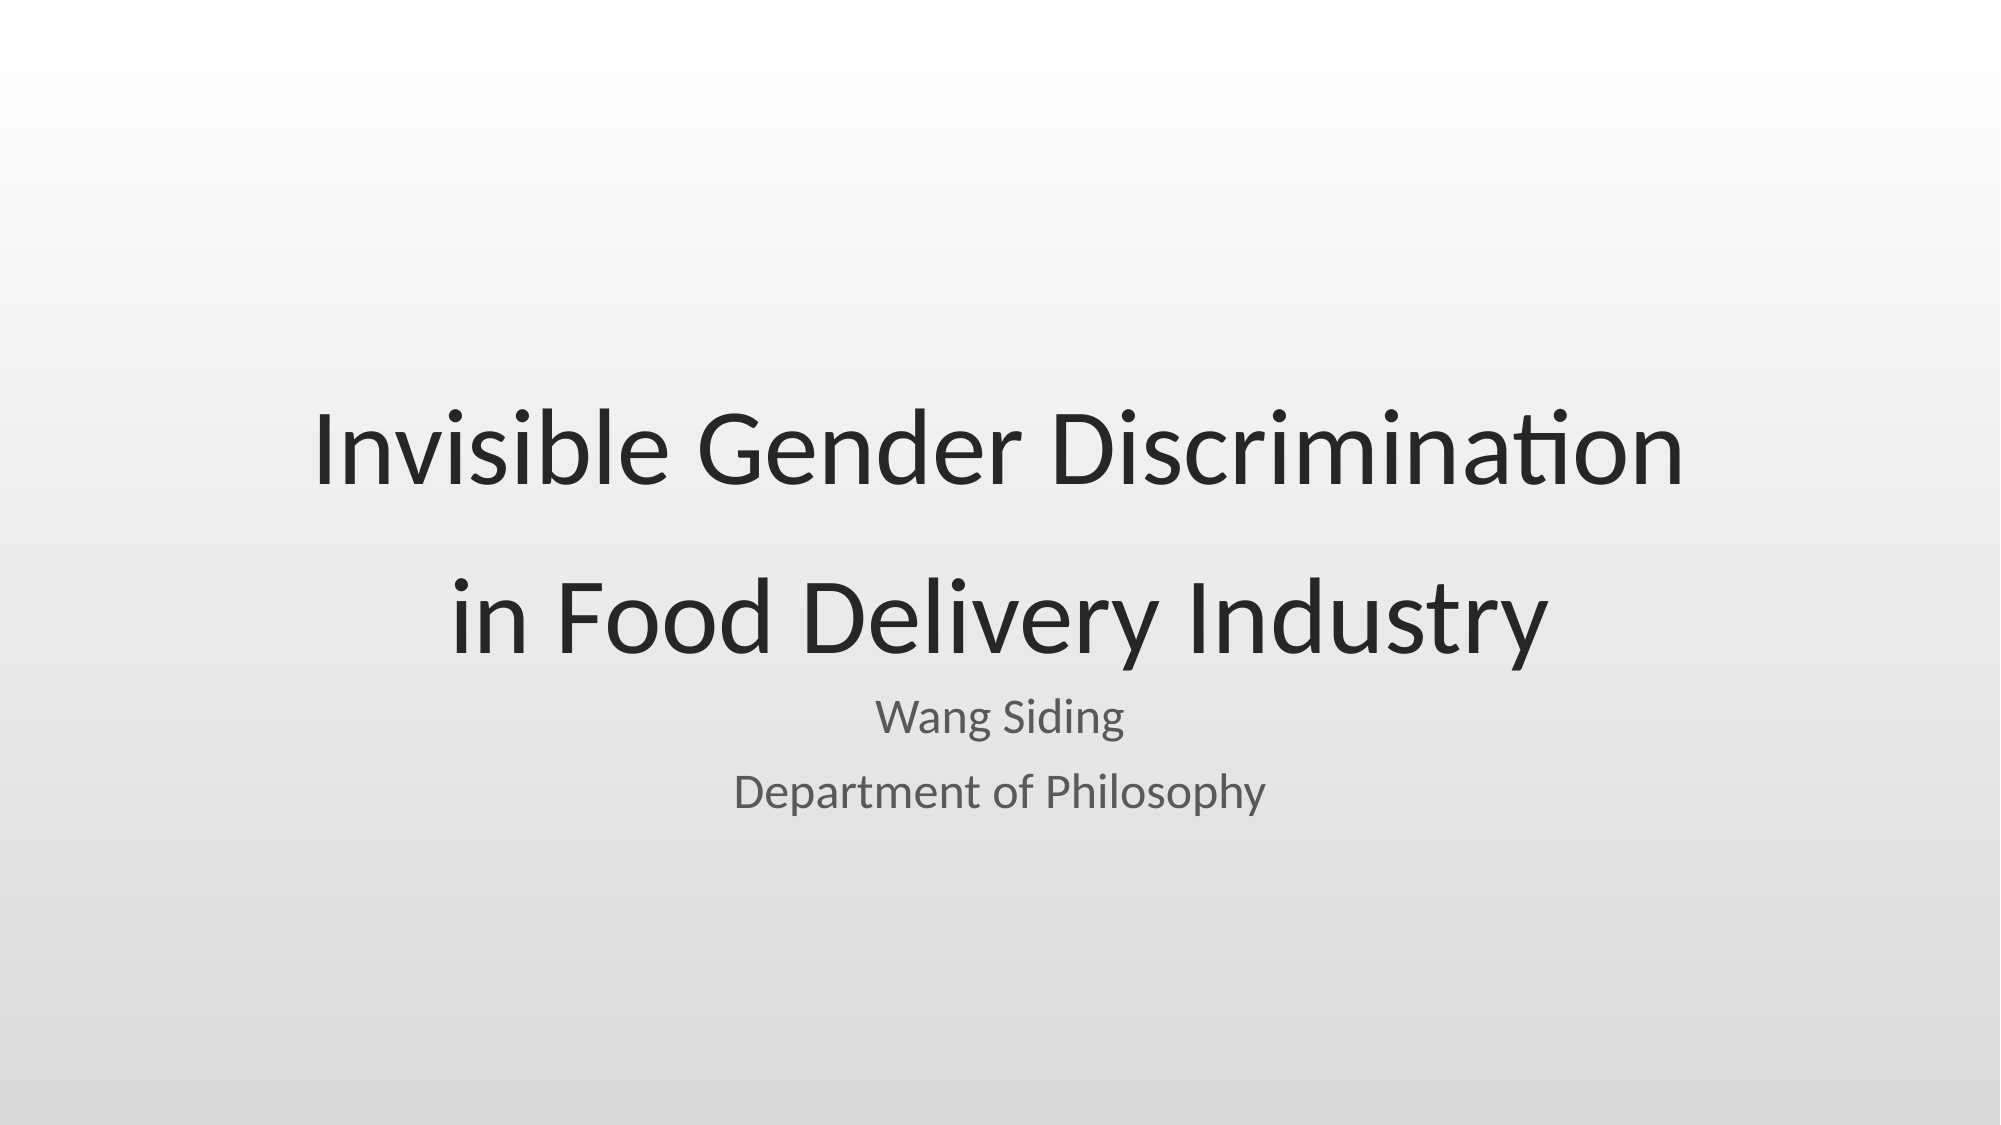

# Invisible Gender Discrimination in Food Delivery Industry
Wang Siding
Department of Philosophy